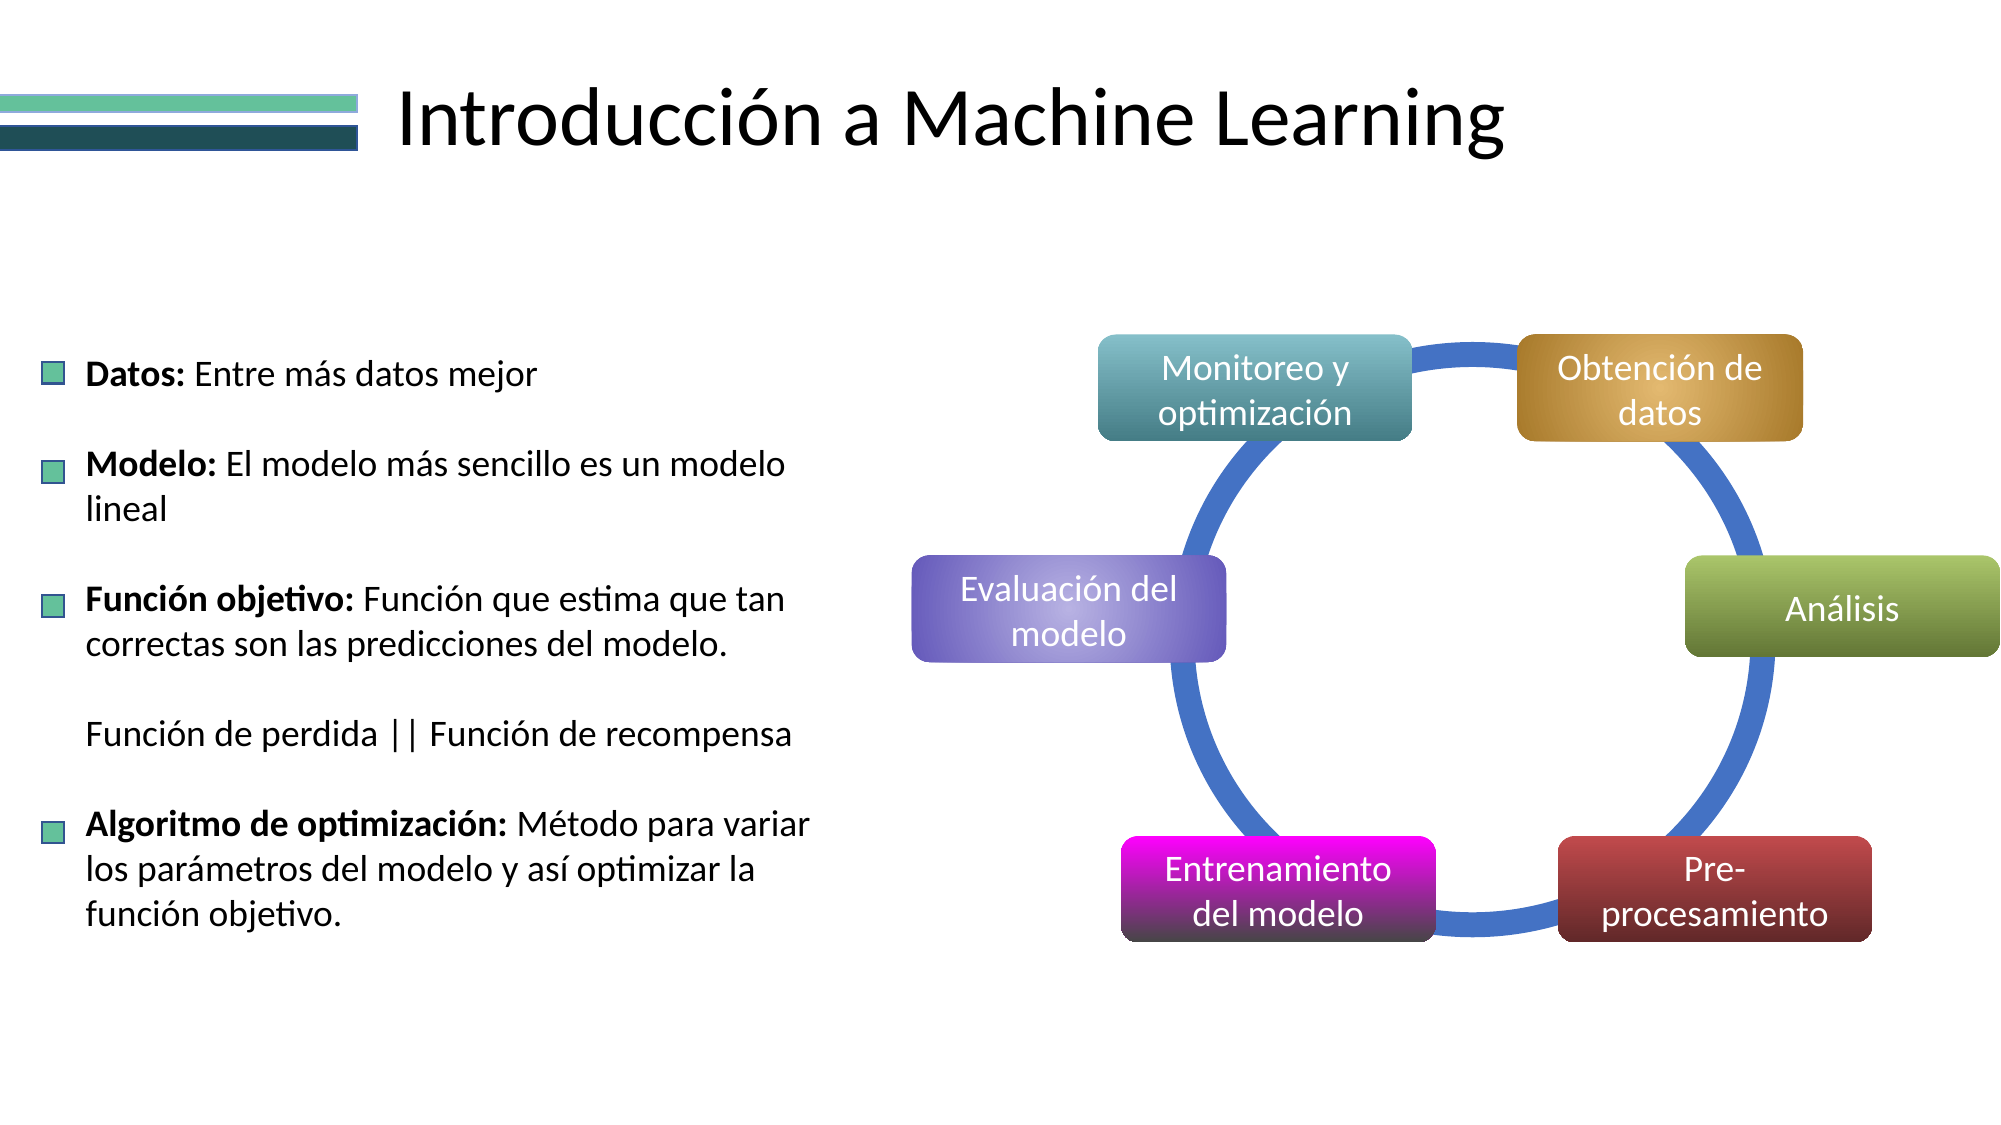

Introducción a Machine Learning

Monitoreo y optimización
Obtención de datos
Datos: Entre más datos mejor

Modelo: El modelo más sencillo es un modelo lineal

Función objetivo: Función que estima que tan correctas son las predicciones del modelo.

Función de perdida || Función de recompensa

Algoritmo de optimización: Método para variar los parámetros del modelo y así optimizar la función objetivo.

Evaluación del modelo
Análisis

Entrenamiento del modelo
Pre-procesamiento